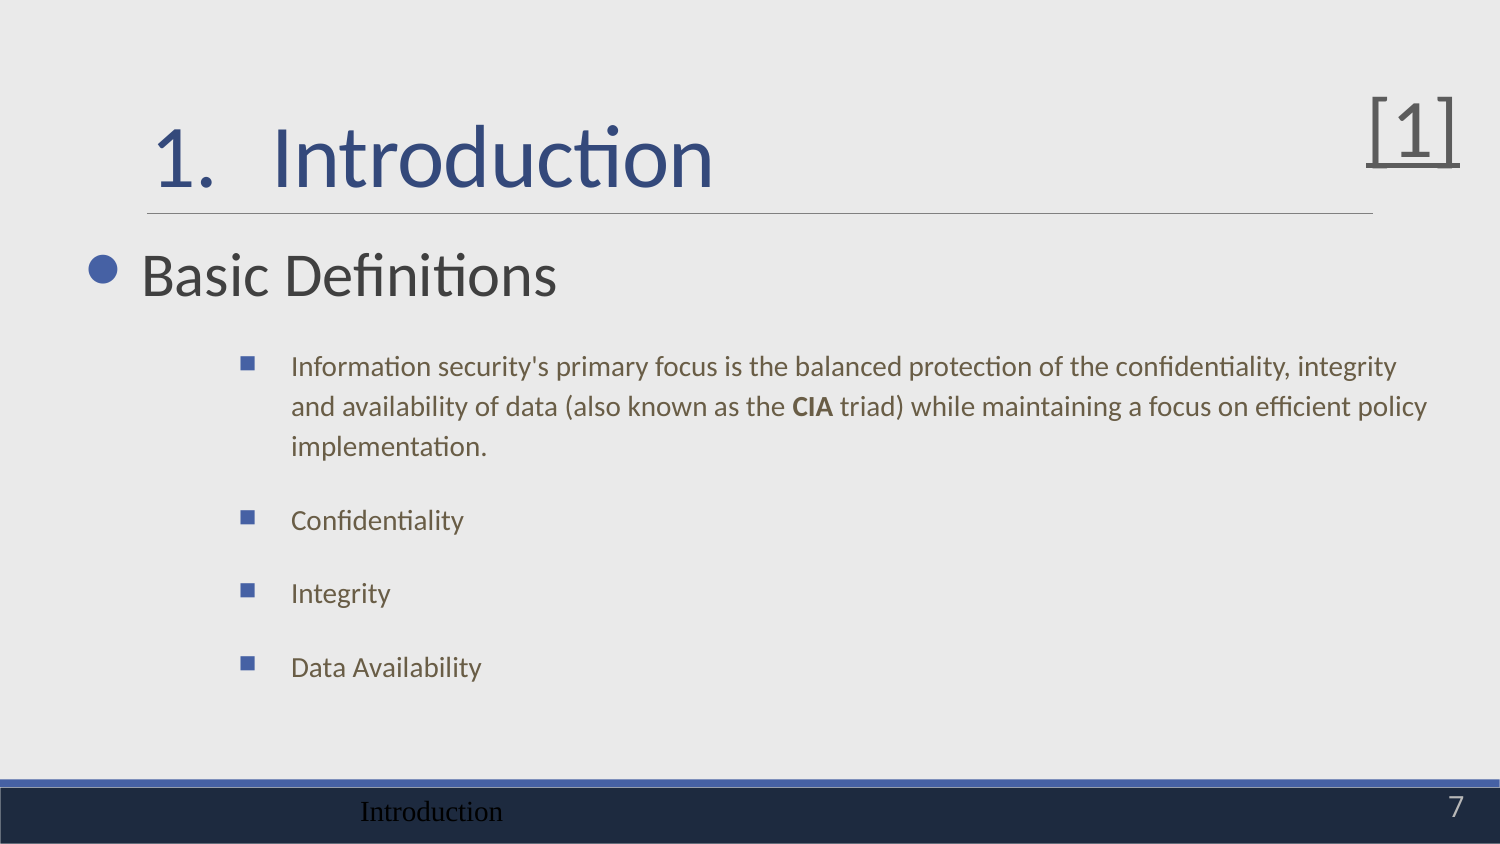

# Introduction
[1]
Basic Definitions
Information security's primary focus is the balanced protection of the confidentiality, integrity and availability of data (also known as the CIA triad) while maintaining a focus on efficient policy implementation.
Confidentiality
Integrity
Data Availability
Introduction
7